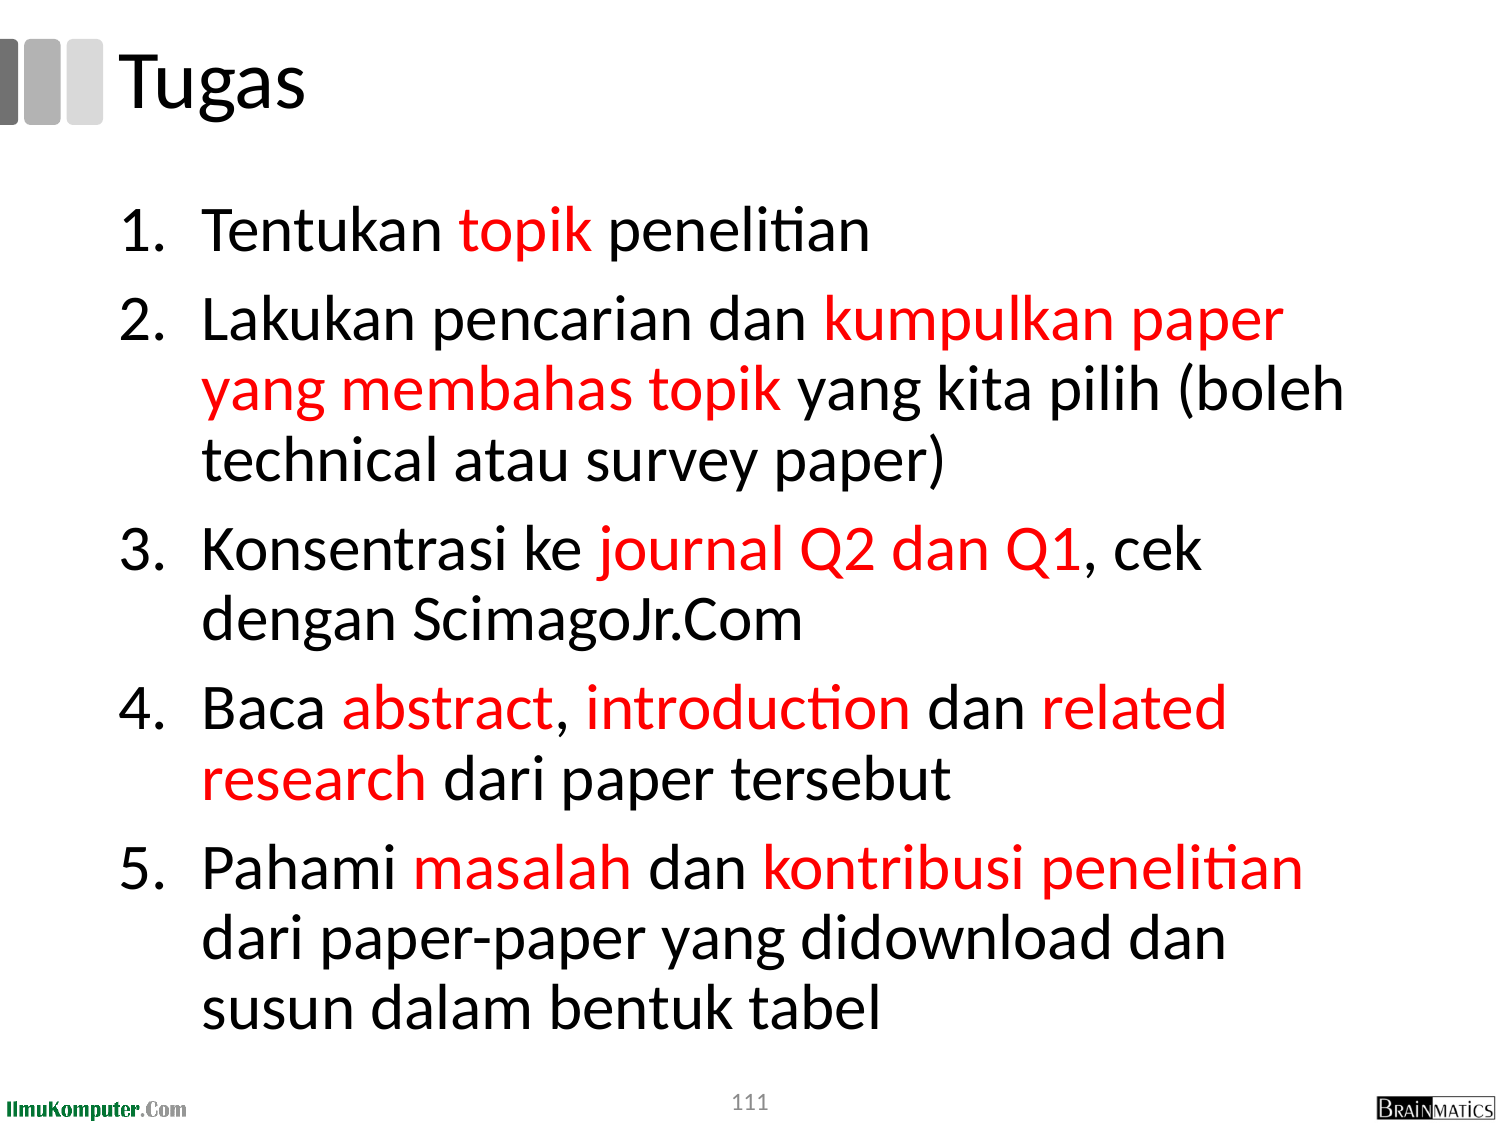

# Tugas
Tentukan topik penelitian
Lakukan pencarian dan kumpulkan paper yang membahas topik yang kita pilih (boleh technical atau survey paper)
Konsentrasi ke journal Q2 dan Q1, cek dengan ScimagoJr.Com
Baca abstract, introduction dan related research dari paper tersebut
Pahami masalah dan kontribusi penelitian dari paper-paper yang didownload dan susun dalam bentuk tabel
111